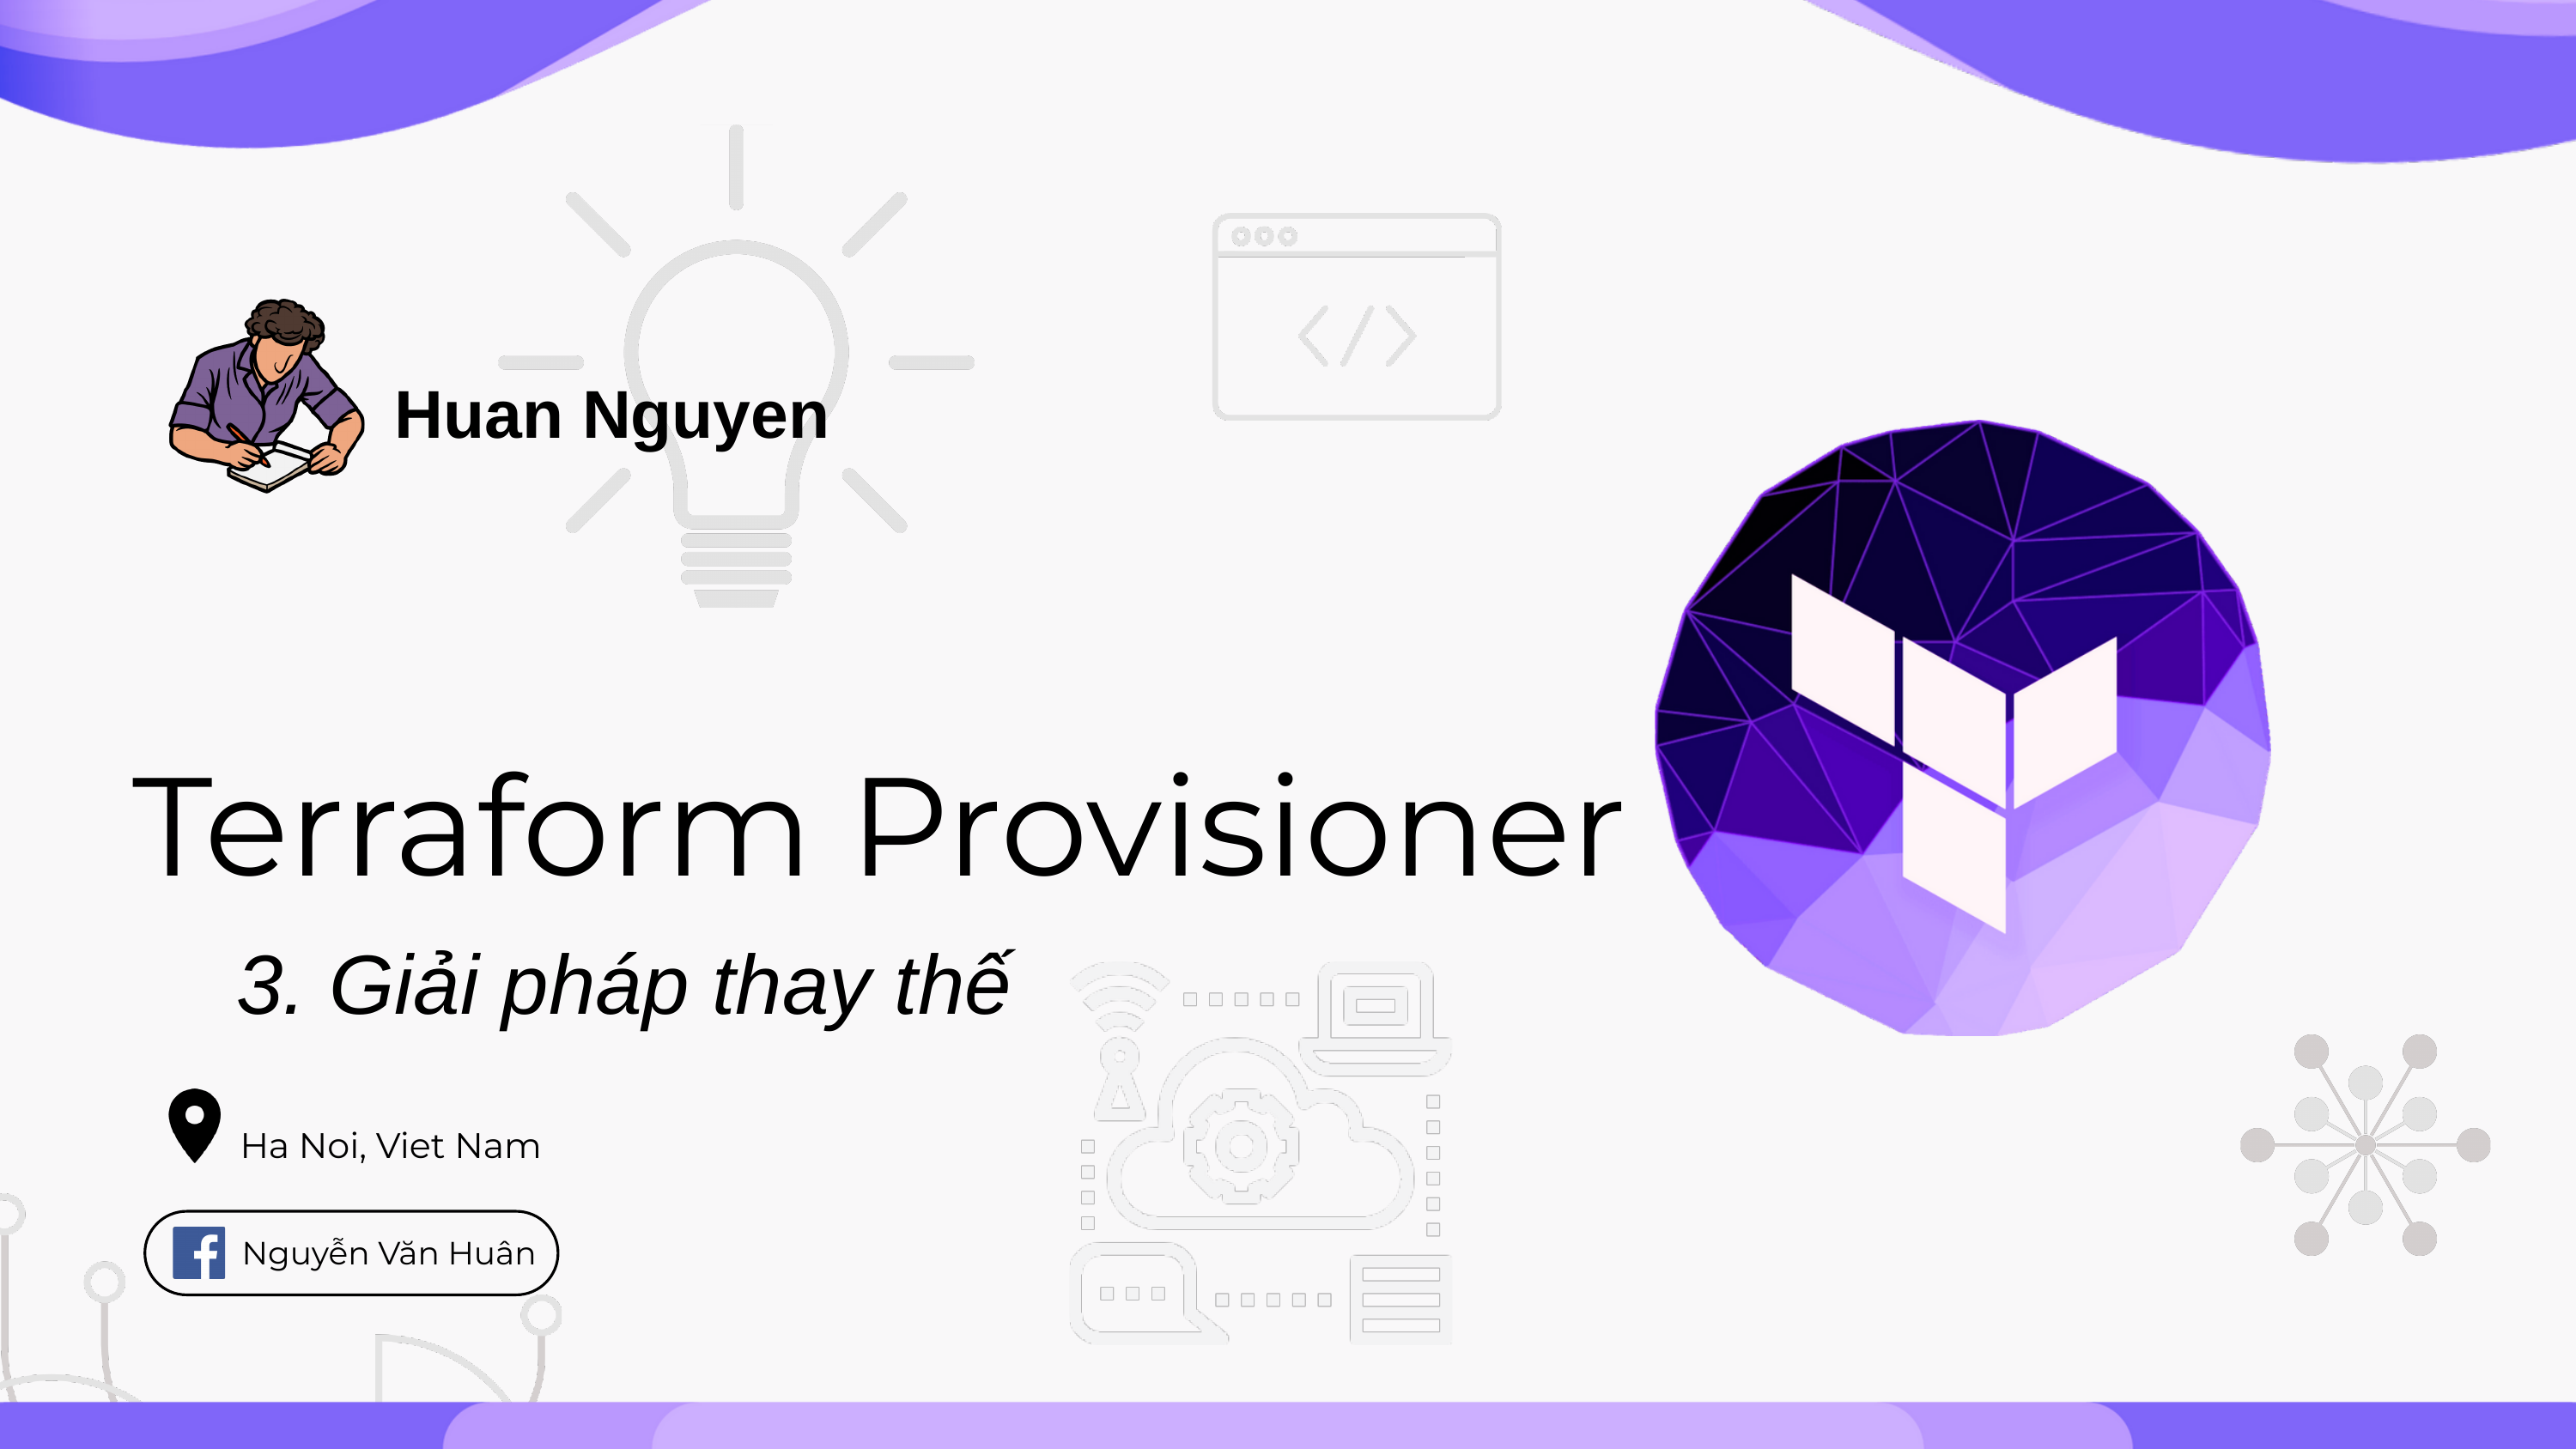

Huan Nguyen

Terraform Provisioner
3. Giải pháp thay thế

Ha Noi, Viet Nam

         Nguyễn Văn Huân